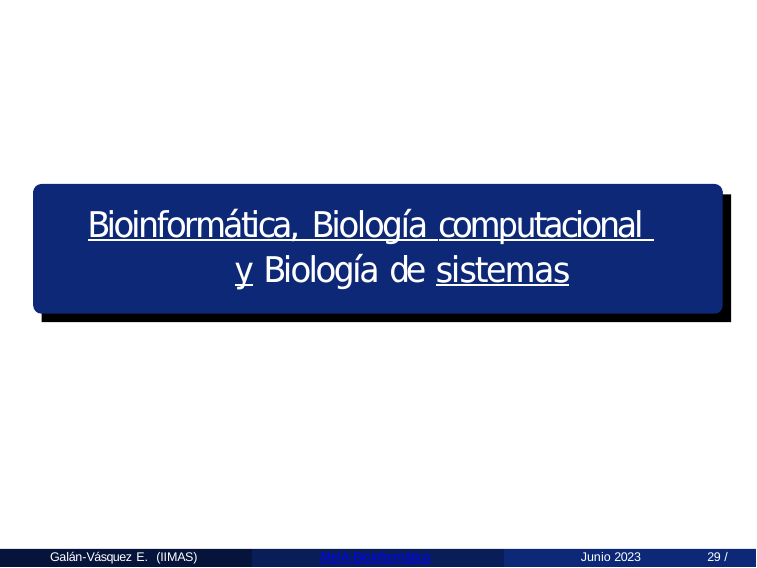

Bioinformática, Biología computacional y Biología de sistemas

Galán-Vásquez E. (IIMAS)
MeIA-Bioinformática
Junio 2023
29 / 35